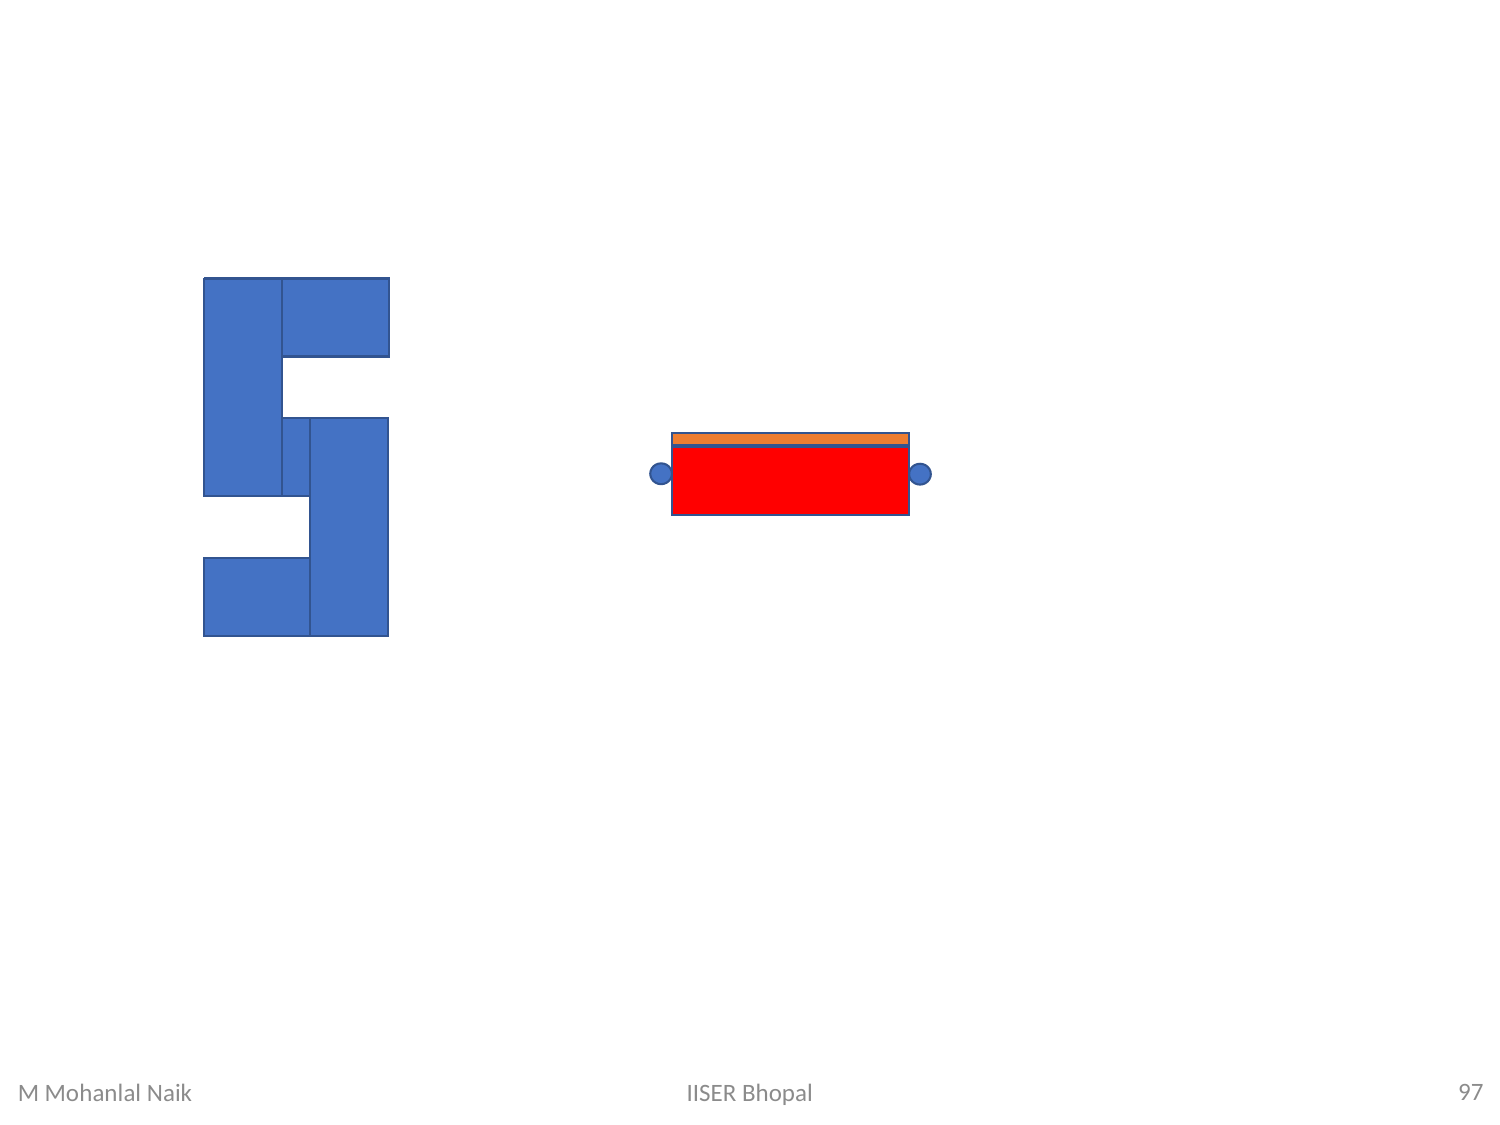

#

97
IISER Bhopal
M Mohanlal Naik